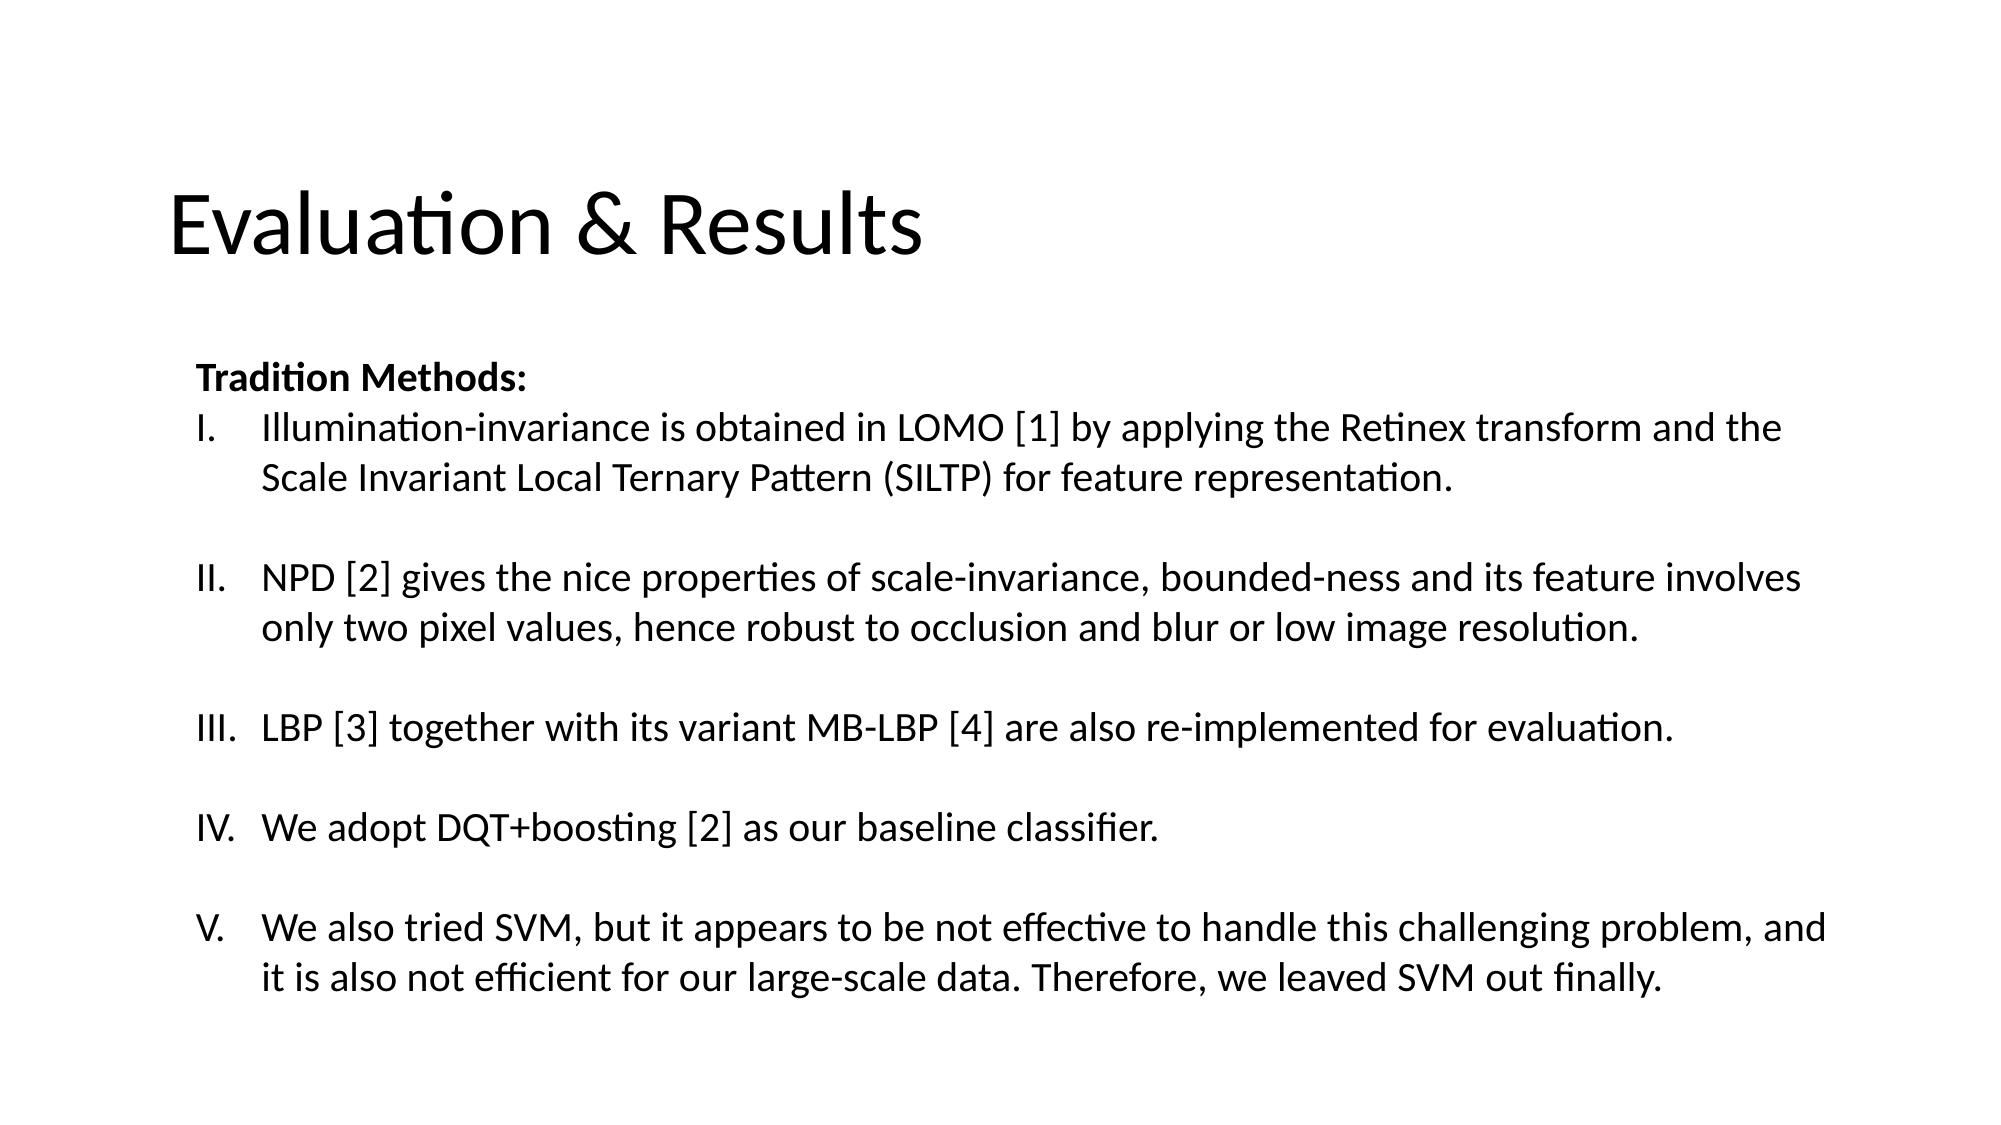

Evaluation & Results
Tradition Methods:
Illumination-invariance is obtained in LOMO [1] by applying the Retinex transform and the Scale Invariant Local Ternary Pattern (SILTP) for feature representation.

NPD [2] gives the nice properties of scale-invariance, bounded-ness and its feature involves only two pixel values, hence robust to occlusion and blur or low image resolution.

LBP [3] together with its variant MB-LBP [4] are also re-implemented for evaluation.

We adopt DQT+boosting [2] as our baseline classiﬁer.

We also tried SVM, but it appears to be not eﬀective to handle this challenging problem, and it is also not eﬃcient for our large-scale data. Therefore, we leaved SVM out ﬁnally.